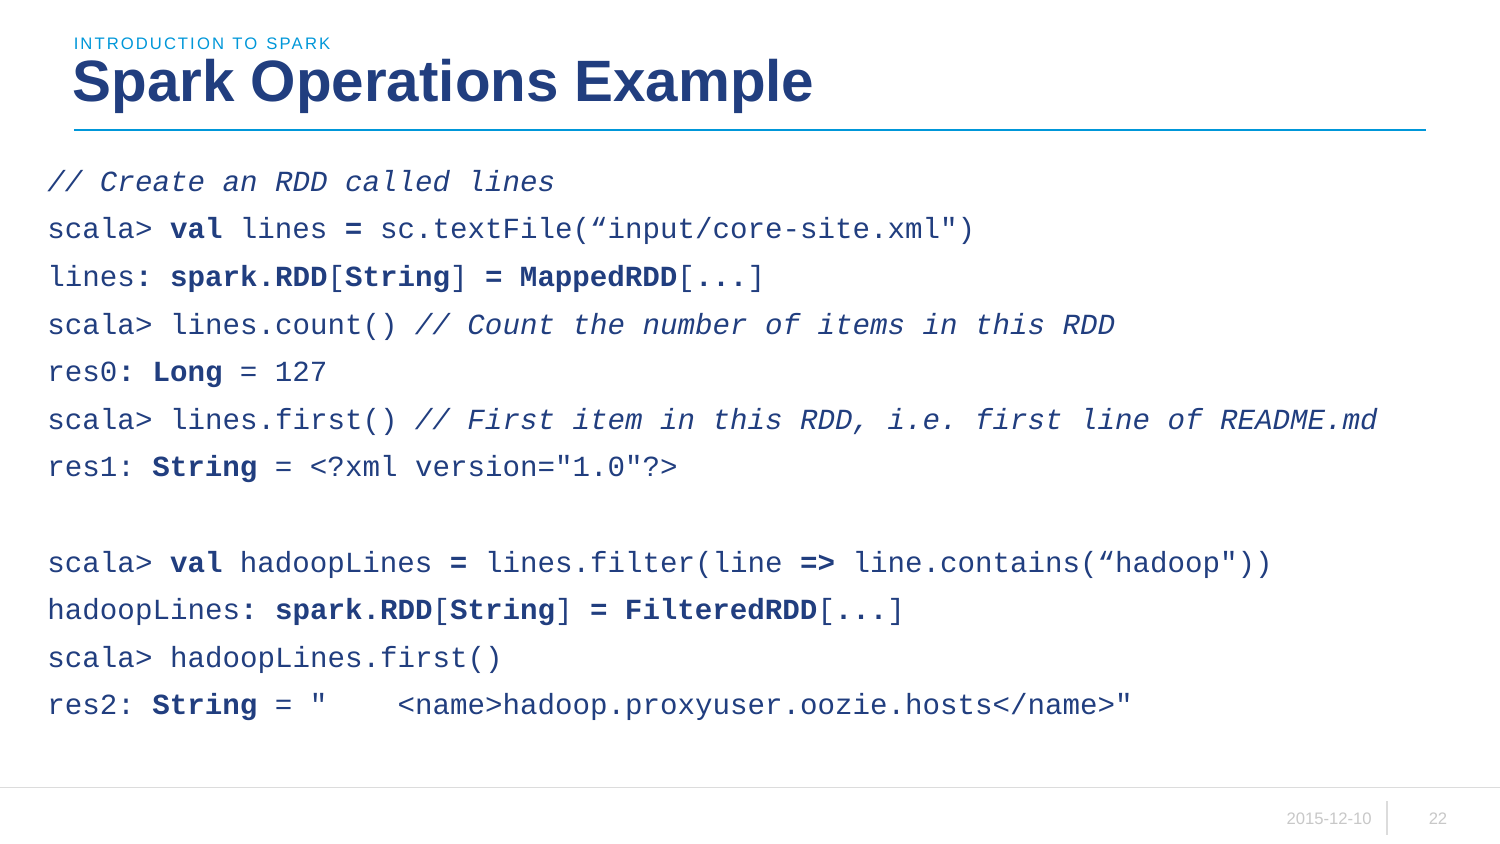

introduction to spark
# Spark Operations Example
// Create an RDD called lines
scala> val lines = sc.textFile(“input/core-site.xml")
lines: spark.RDD[String] = MappedRDD[...]
scala> lines.count() // Count the number of items in this RDD
res0: Long = 127
scala> lines.first() // First item in this RDD, i.e. first line of README.md
res1: String = <?xml version="1.0"?>

scala> val hadoopLines = lines.filter(line => line.contains(“hadoop"))
hadoopLines: spark.RDD[String] = FilteredRDD[...]
scala> hadoopLines.first()
res2: String = "    <name>hadoop.proxyuser.oozie.hosts</name>"